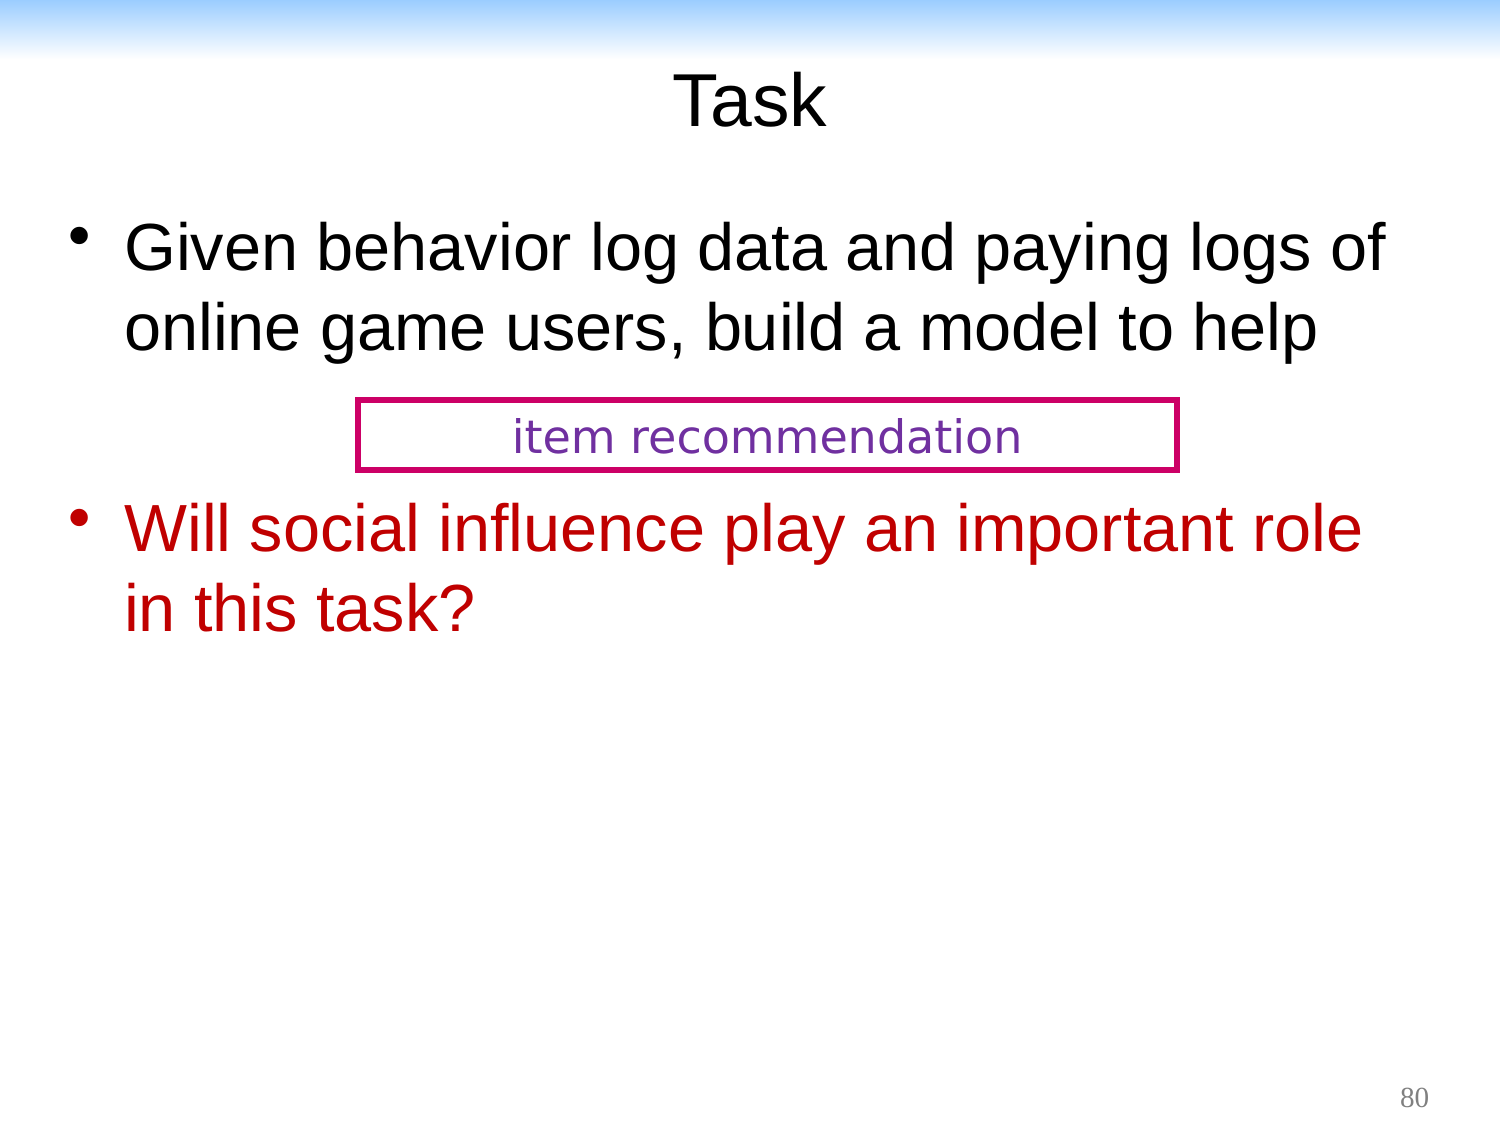

# Task
Given behavior log data and paying logs of online game users, build a model to help

Will social influence play an important role in this task?

item recommendation